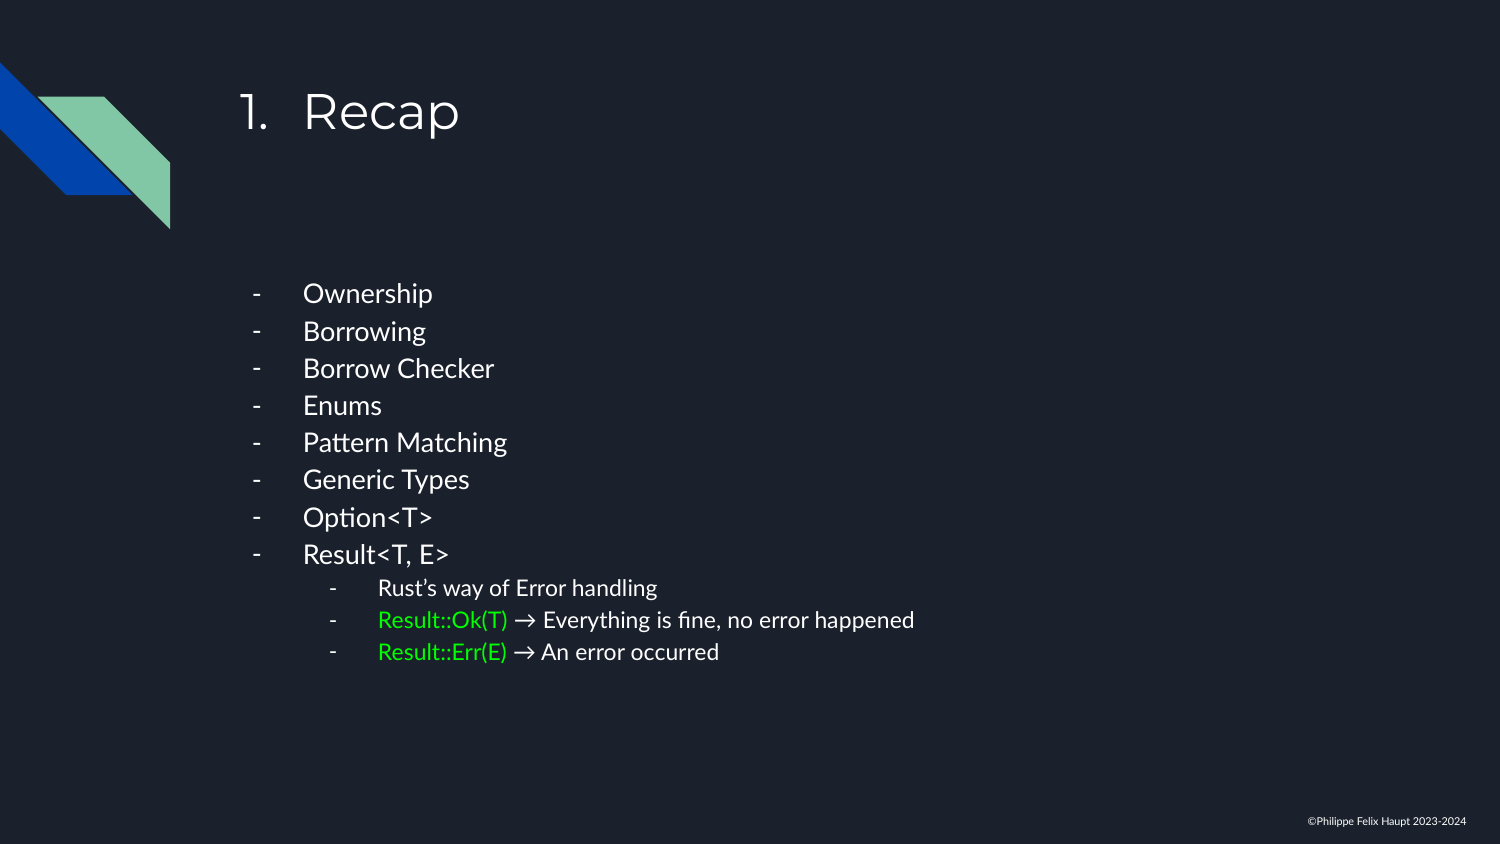

# Recap
Ownership
Borrowing
Borrow Checker
Enums
Pattern Matching
Generic Types
Option<T>
Result<T, E>
Rust’s way of Error handling
Result::Ok(T) → Everything is fine, no error happened
Result::Err(E) → An error occurred
©Philippe Felix Haupt 2023-2024